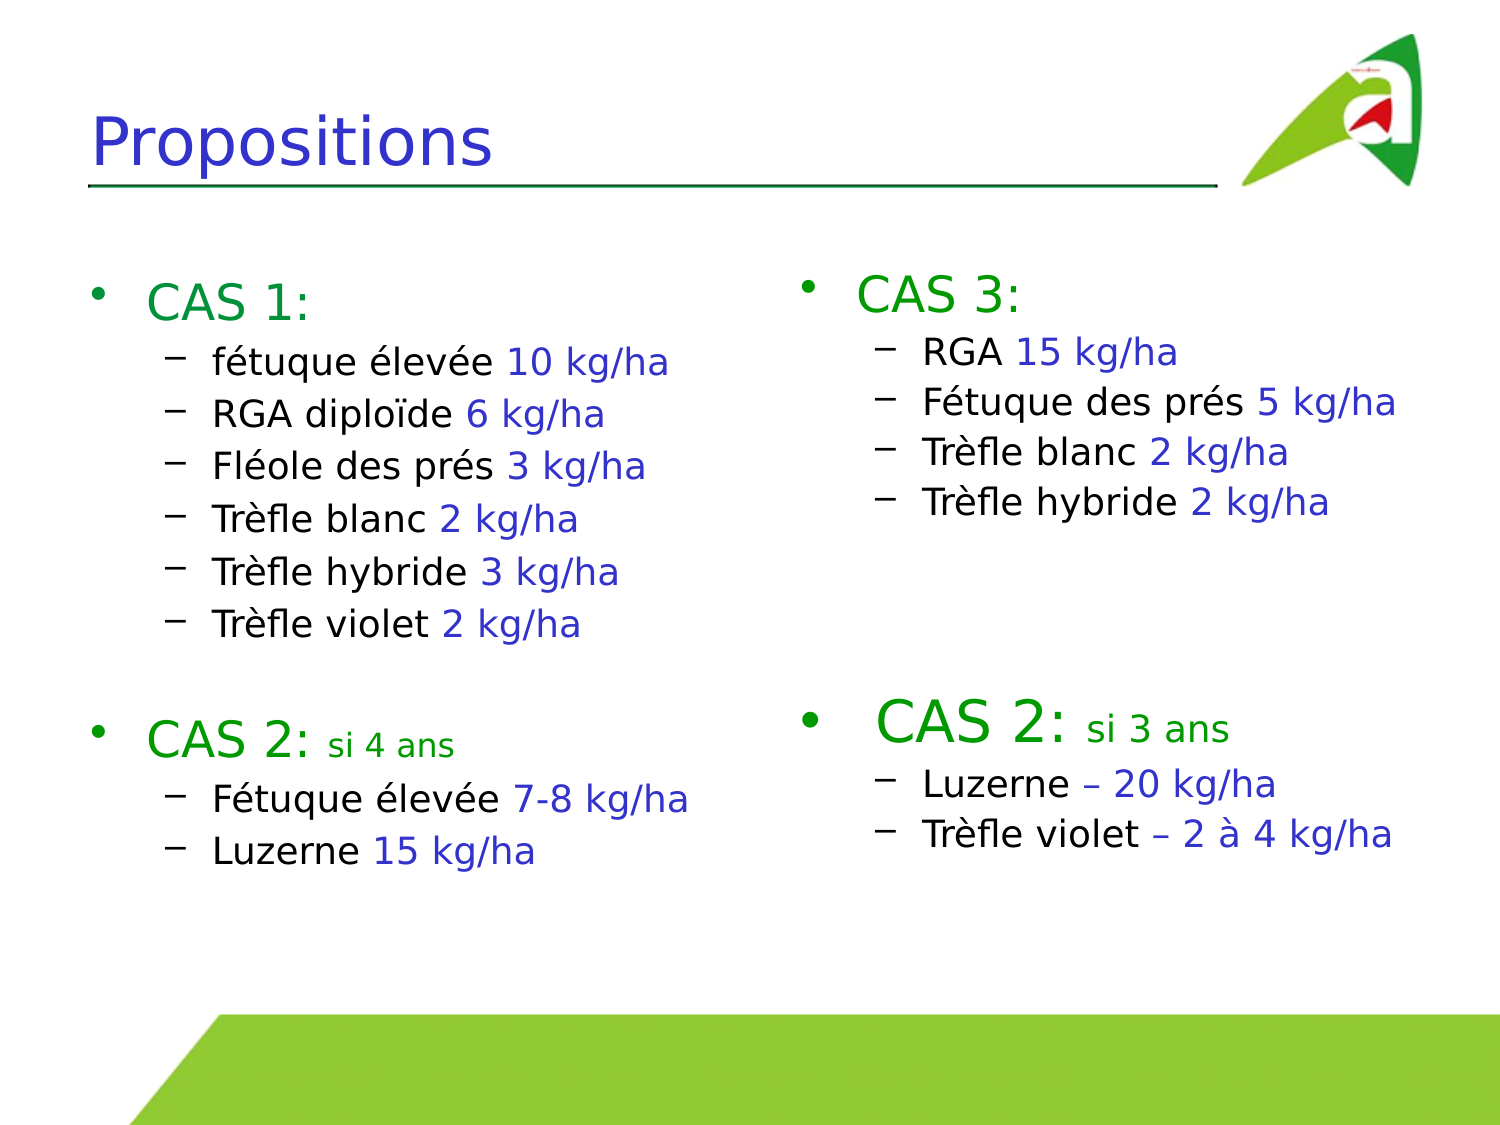

# Propositions
CAS 3:
RGA 15 kg/ha
Fétuque des prés 5 kg/ha
Trèfle blanc 2 kg/ha
Trèfle hybride 2 kg/ha

CAS 2: si 3 ans
Luzerne – 20 kg/ha
Trèfle violet – 2 à 4 kg/ha

CAS 1:
fétuque élevée 10 kg/ha
RGA diploïde 6 kg/ha
Fléole des prés 3 kg/ha
Trèfle blanc 2 kg/ha
Trèfle hybride 3 kg/ha
Trèfle violet 2 kg/ha

CAS 2: si 4 ans
Fétuque élevée 7-8 kg/ha
Luzerne 15 kg/ha